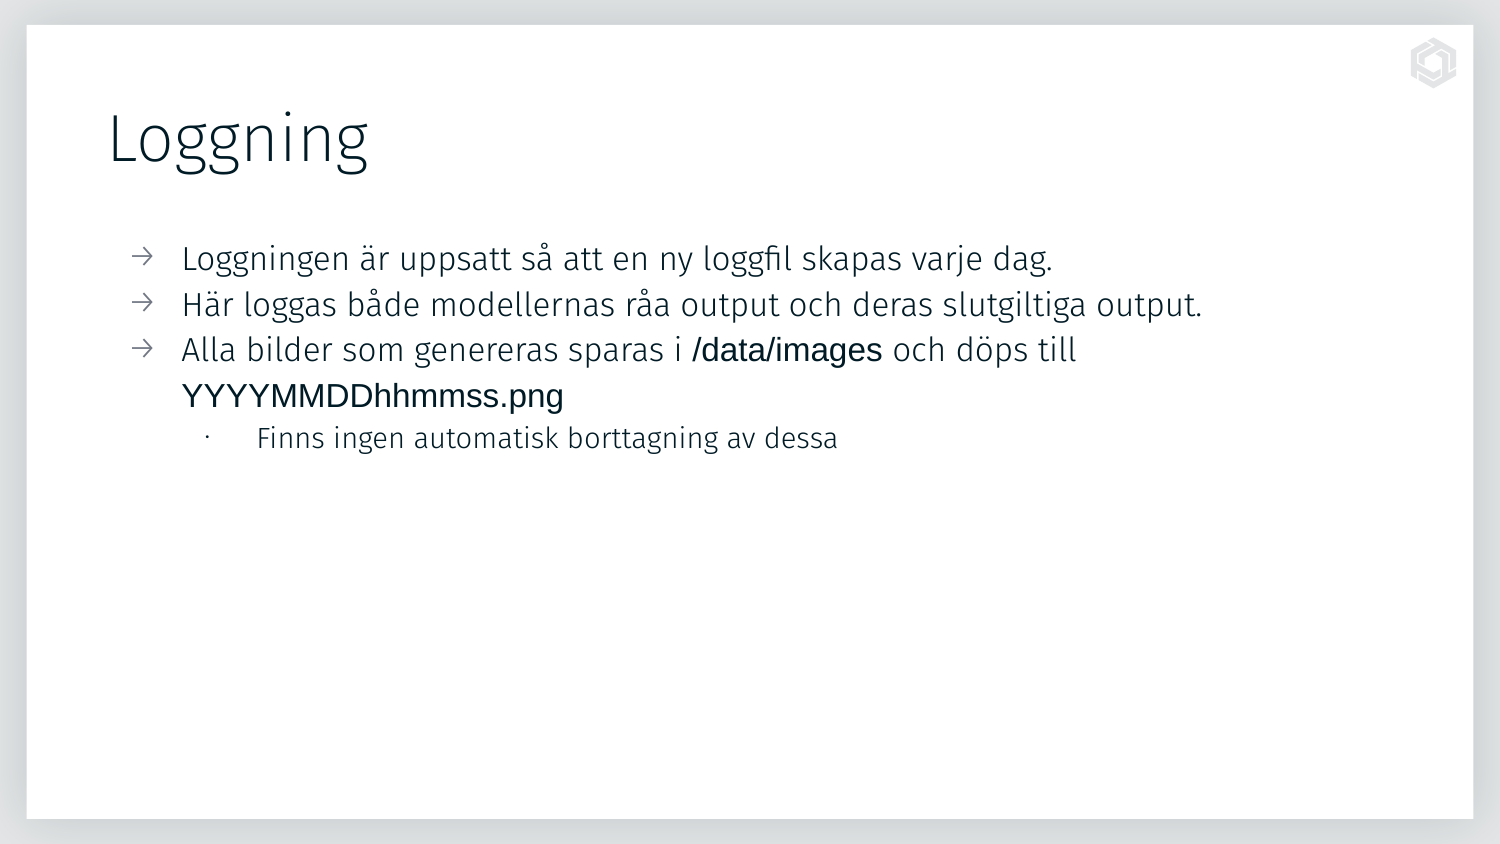

# Loggning
Loggningen är uppsatt så att en ny loggfil skapas varje dag.
Här loggas både modellernas råa output och deras slutgiltiga output.
Alla bilder som genereras sparas i /data/images och döps till YYYYMMDDhhmmss.png
Finns ingen automatisk borttagning av dessa